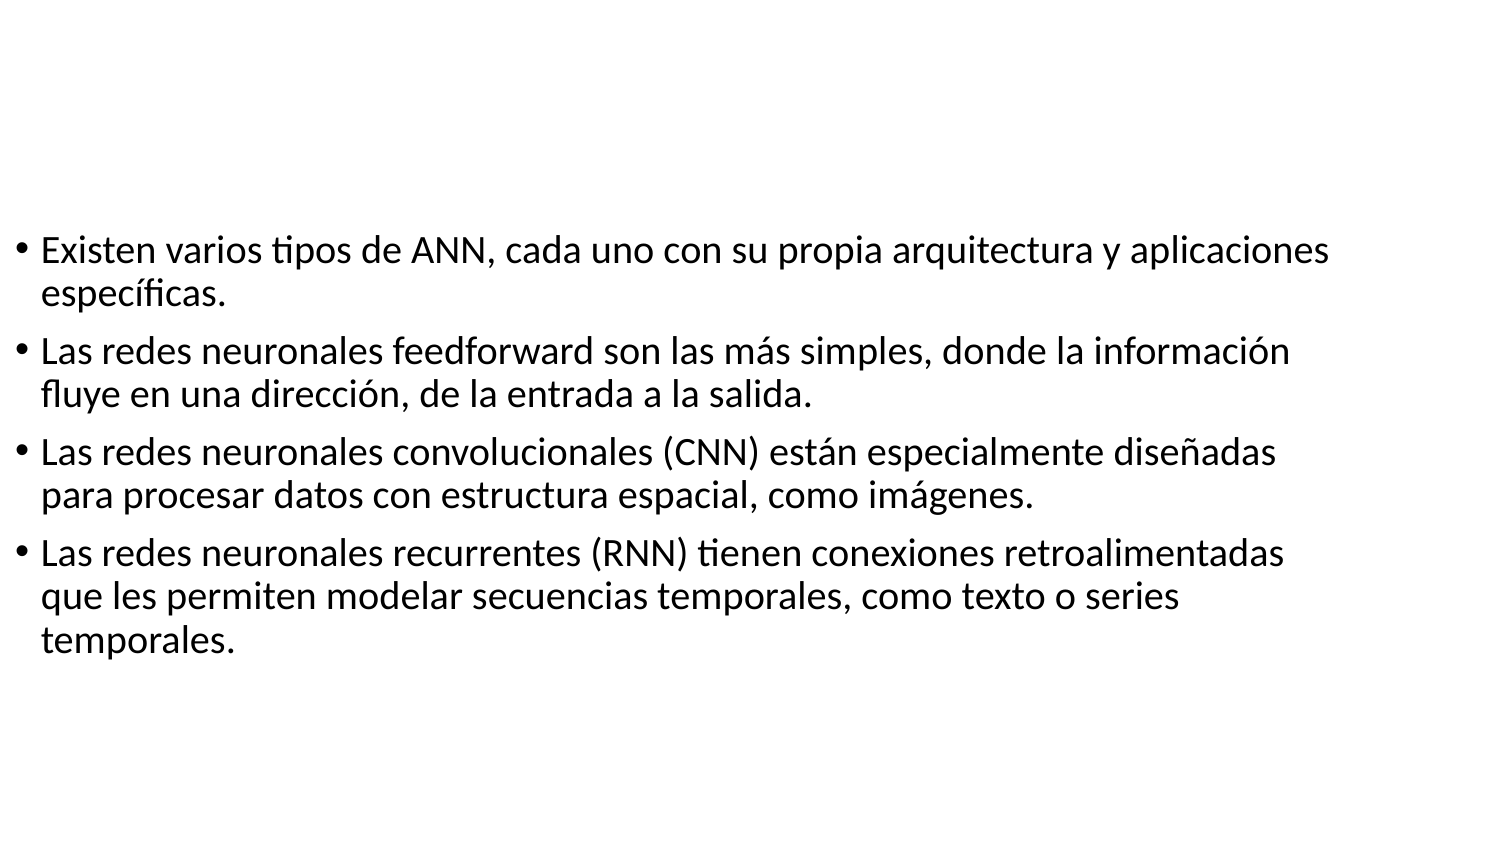

Existen varios tipos de ANN, cada uno con su propia arquitectura y aplicaciones específicas.
Las redes neuronales feedforward son las más simples, donde la información fluye en una dirección, de la entrada a la salida.
Las redes neuronales convolucionales (CNN) están especialmente diseñadas para procesar datos con estructura espacial, como imágenes.
Las redes neuronales recurrentes (RNN) tienen conexiones retroalimentadas que les permiten modelar secuencias temporales, como texto o series temporales.